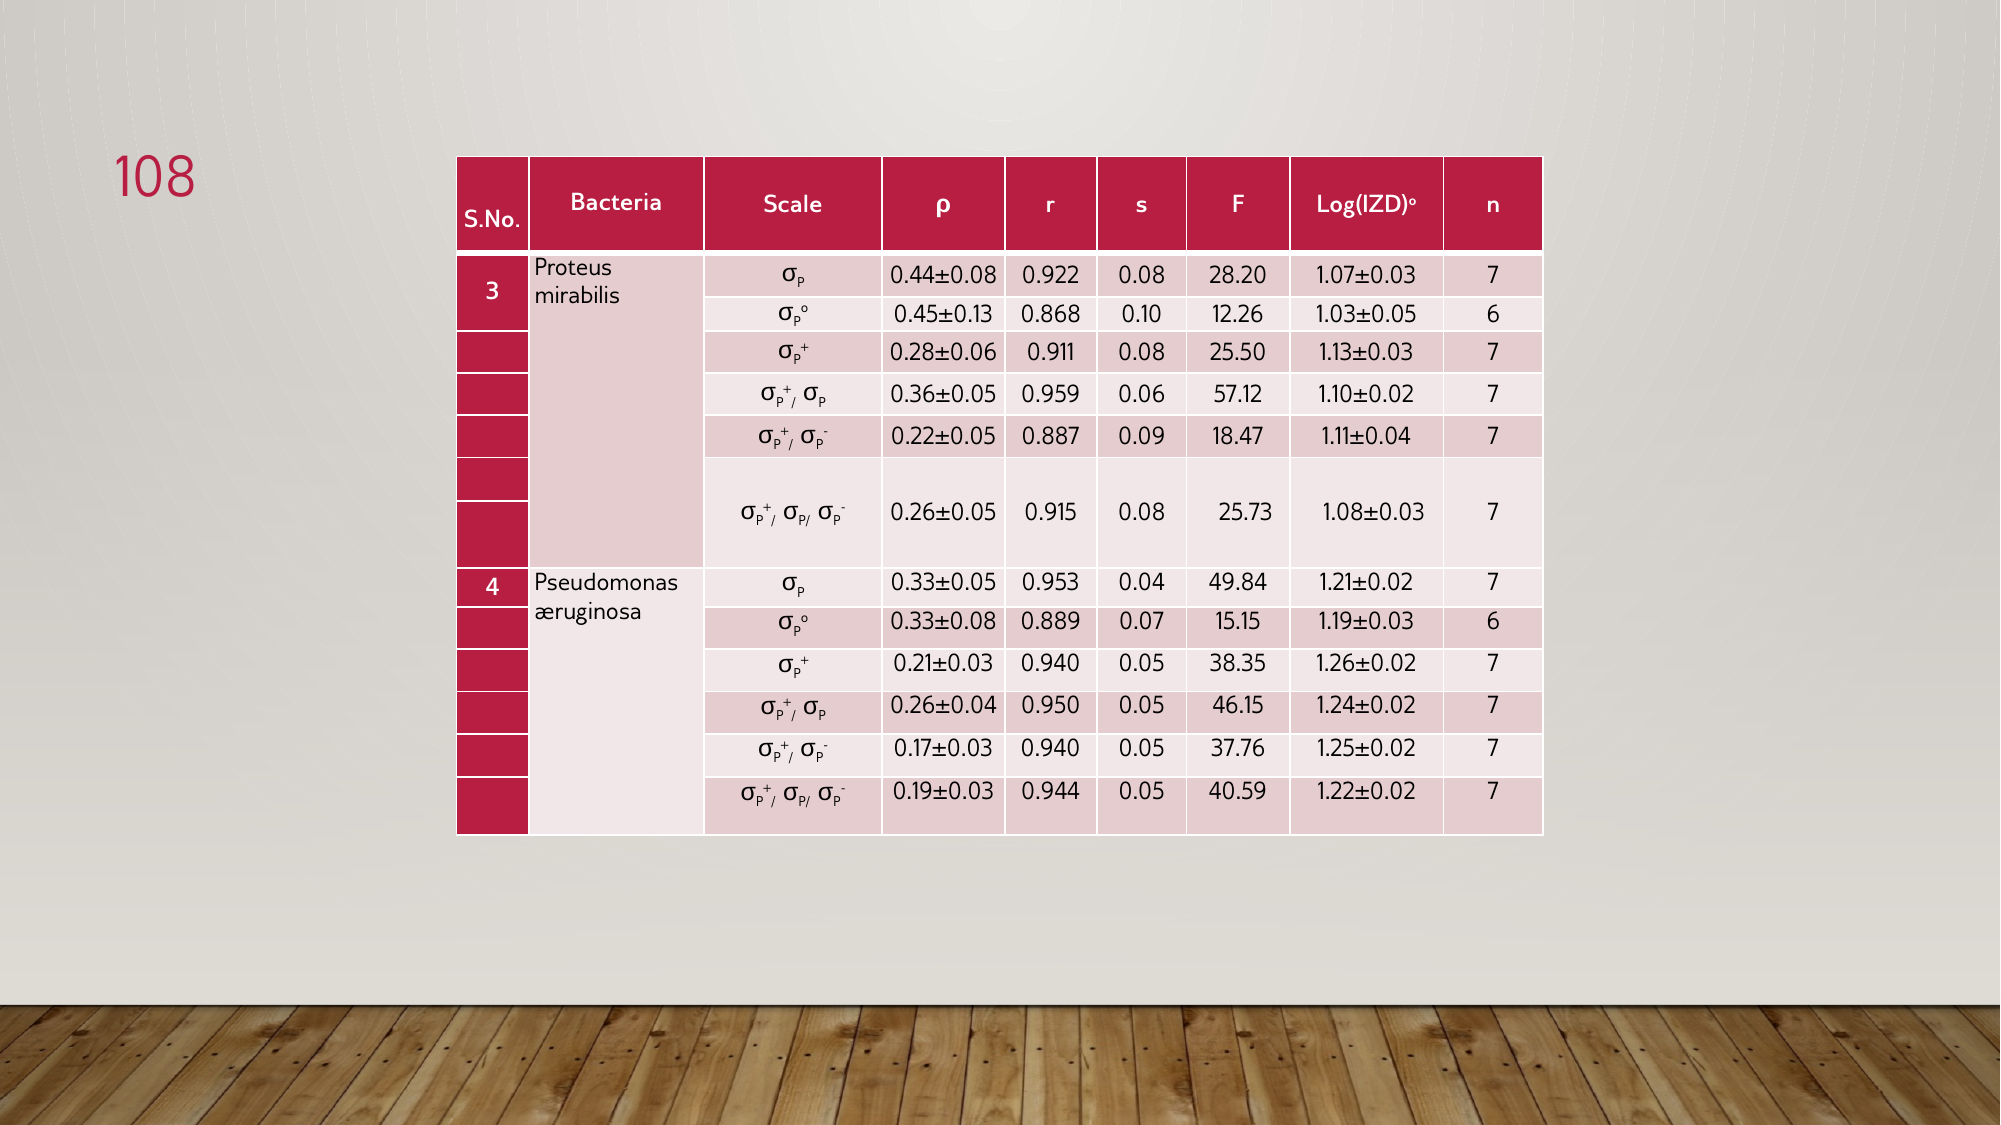

108
| S.No. | Bacteria | Scale | ρ | r | s | F | Log(IZD)o | n |
| --- | --- | --- | --- | --- | --- | --- | --- | --- |
| 3 | Proteus mirabilis | σP | 0.44±0.08 | 0.922 | 0.08 | 28.20 | 1.07±0.03 | 7 |
|  |  | σPo | 0.45±0.13 | 0.868 | 0.10 | 12.26 | 1.03±0.05 | 6 |
|  |  | σP+ | 0.28±0.06 | 0.911 | 0.08 | 25.50 | 1.13±0.03 | 7 |
|  |  | σP+/ σP | 0.36±0.05 | 0.959 | 0.06 | 57.12 | 1.10±0.02 | 7 |
|  |  | σP+/ σP- | 0.22±0.05 | 0.887 | 0.09 | 18.47 | 1.11±0.04 | 7 |
|  |  | σP+/ σP/ σP- | 0.26±0.05 | 0.915 | 0.08 | 25.73 | 1.08±0.03 | 7 |
|  |  | σP+/ σP/ σP- | 0.26±0.05 | 0.915 | 0.08 | 25.73 | 1.08±0.03 | 7 |
| 4 | Pseudomonas aeruginosa | σP | 0.33±0.05 | 0.953 | 0.04 | 49.84 | 1.21±0.02 | 7 |
|  |  | σPo | 0.33±0.08 | 0.889 | 0.07 | 15.15 | 1.19±0.03 | 6 |
|  |  | σP+ | 0.21±0.03 | 0.940 | 0.05 | 38.35 | 1.26±0.02 | 7 |
|  |  | σP+/ σP | 0.26±0.04 | 0.950 | 0.05 | 46.15 | 1.24±0.02 | 7 |
|  |  | σP+/ σP- | 0.17±0.03 | 0.940 | 0.05 | 37.76 | 1.25±0.02 | 7 |
|  |  | σP+/ σP/ σP- | 0.19±0.03 | 0.944 | 0.05 | 40.59 | 1.22±0.02 | 7 |